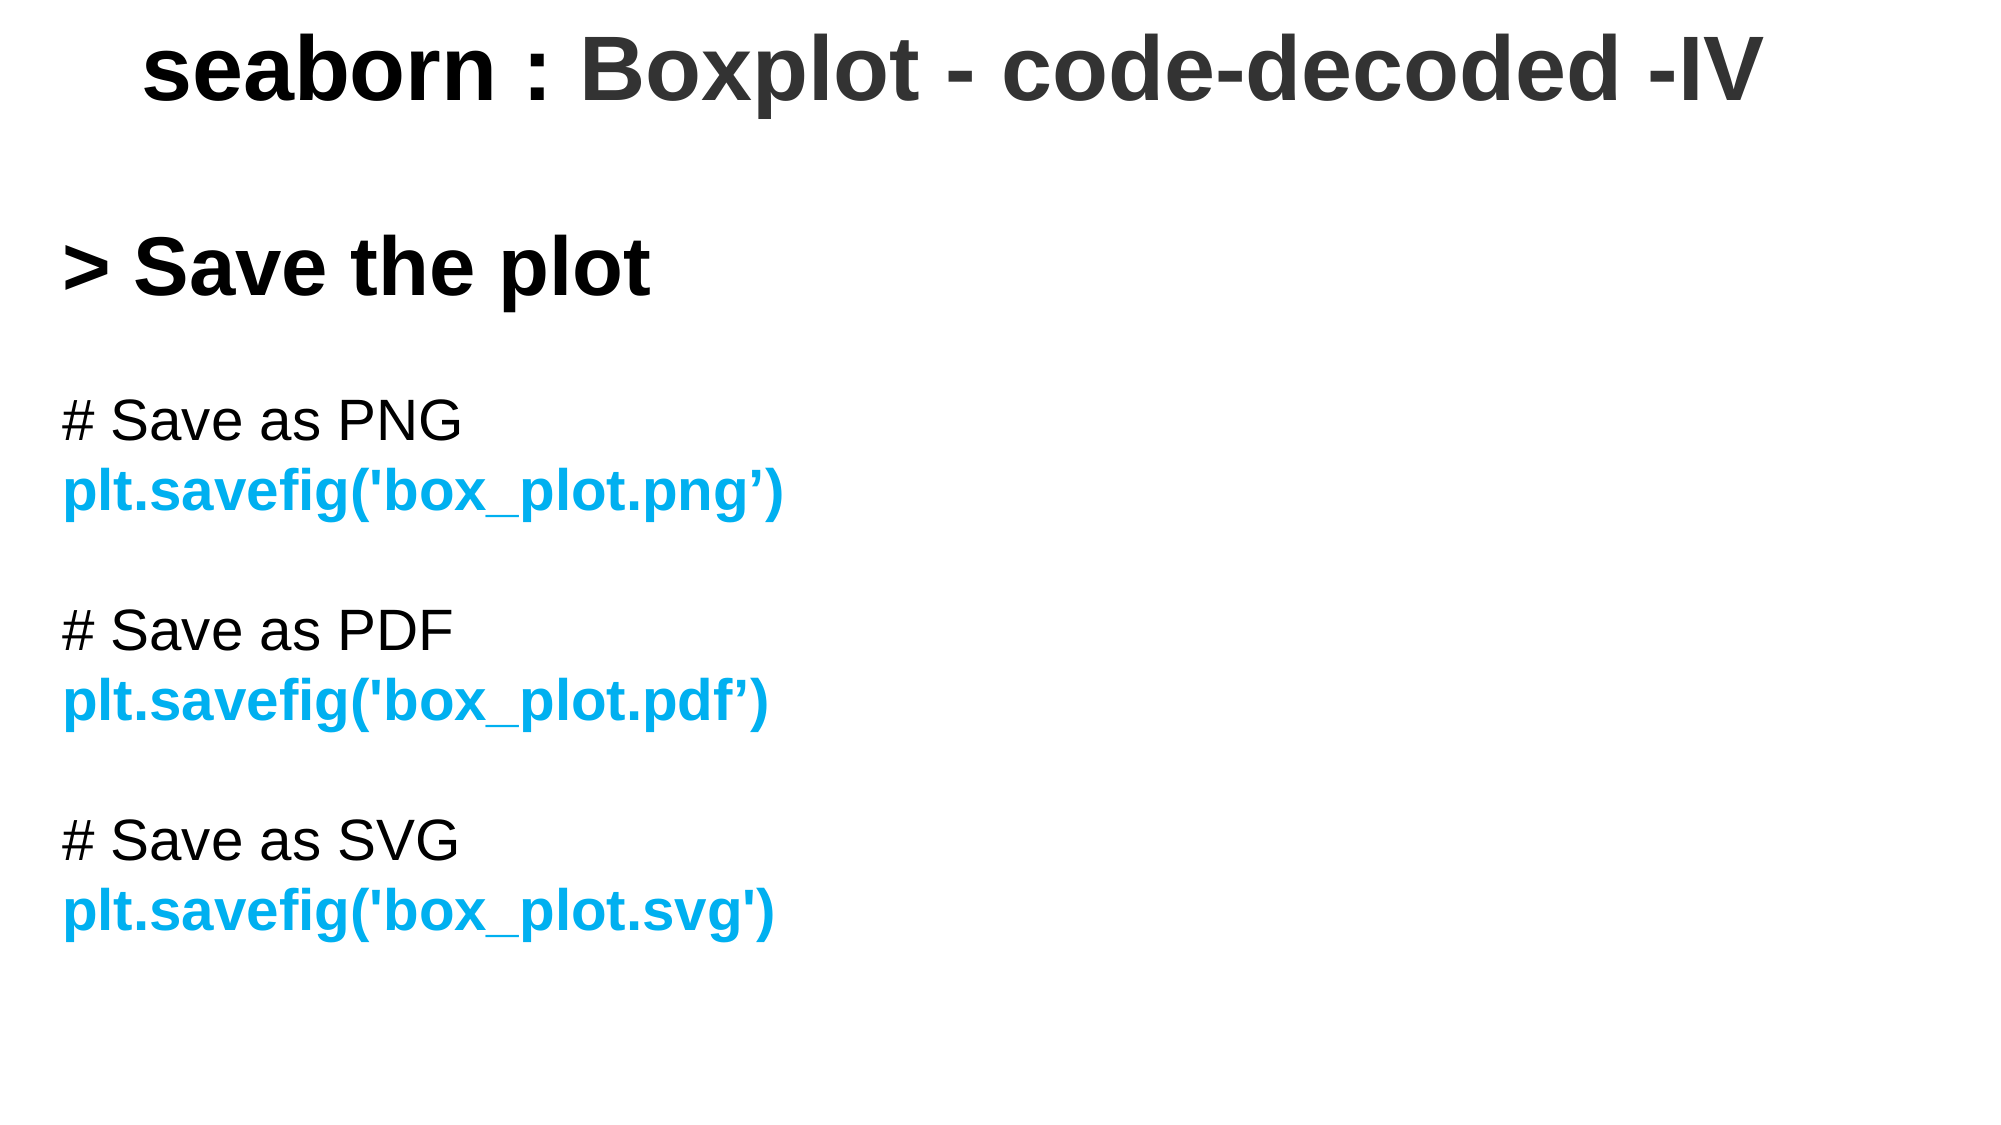

seaborn : Boxplot - code-decoded -IV
> Save the plot

# Save as PNG
plt.savefig('box_plot.png’)

# Save as PDF
plt.savefig('box_plot.pdf’)

# Save as SVG
plt.savefig('box_plot.svg')